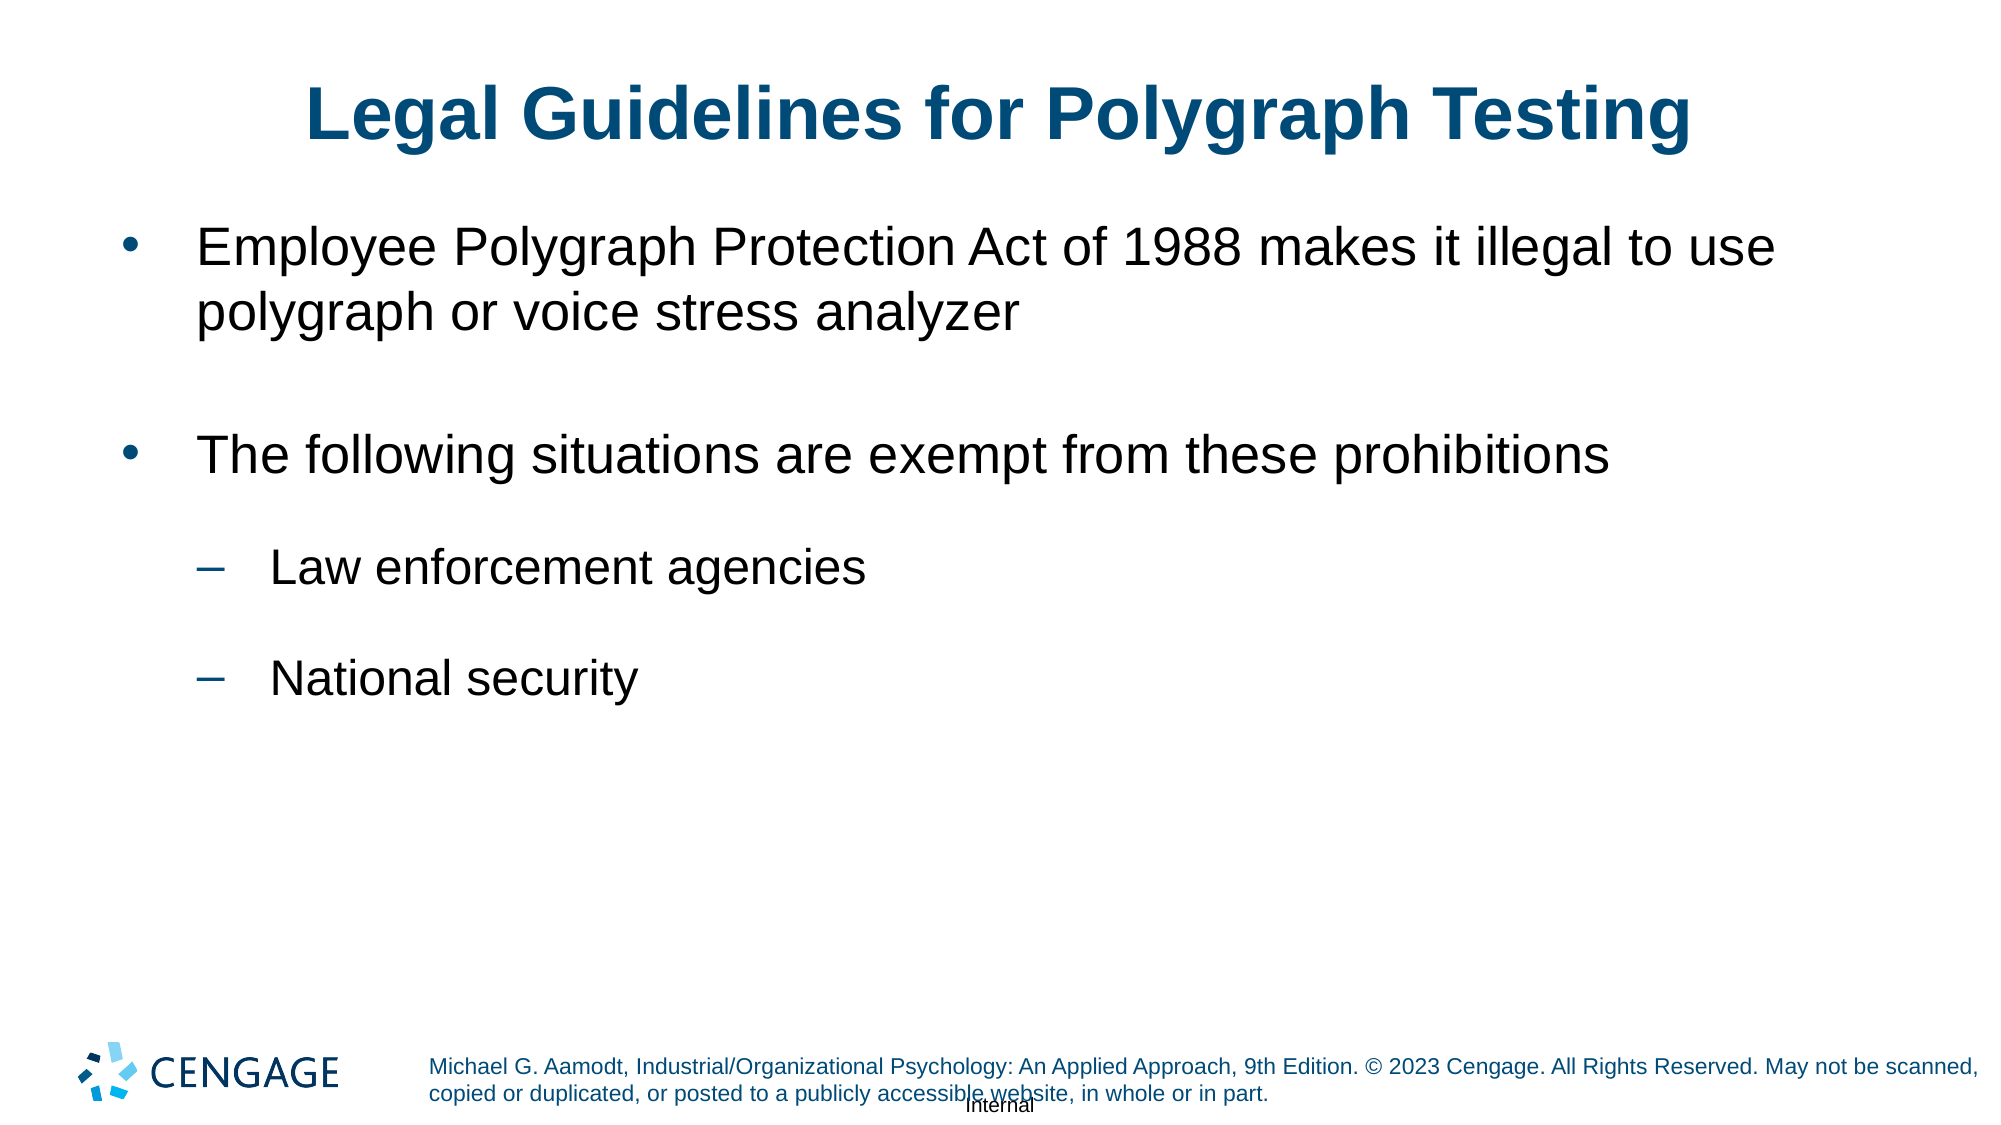

# Legal Guidelines for Polygraph Testing
Employee Polygraph Protection Act of 1988 makes it illegal to use polygraph or voice stress analyzer
The following situations are exempt from these prohibitions
Law enforcement agencies
National security